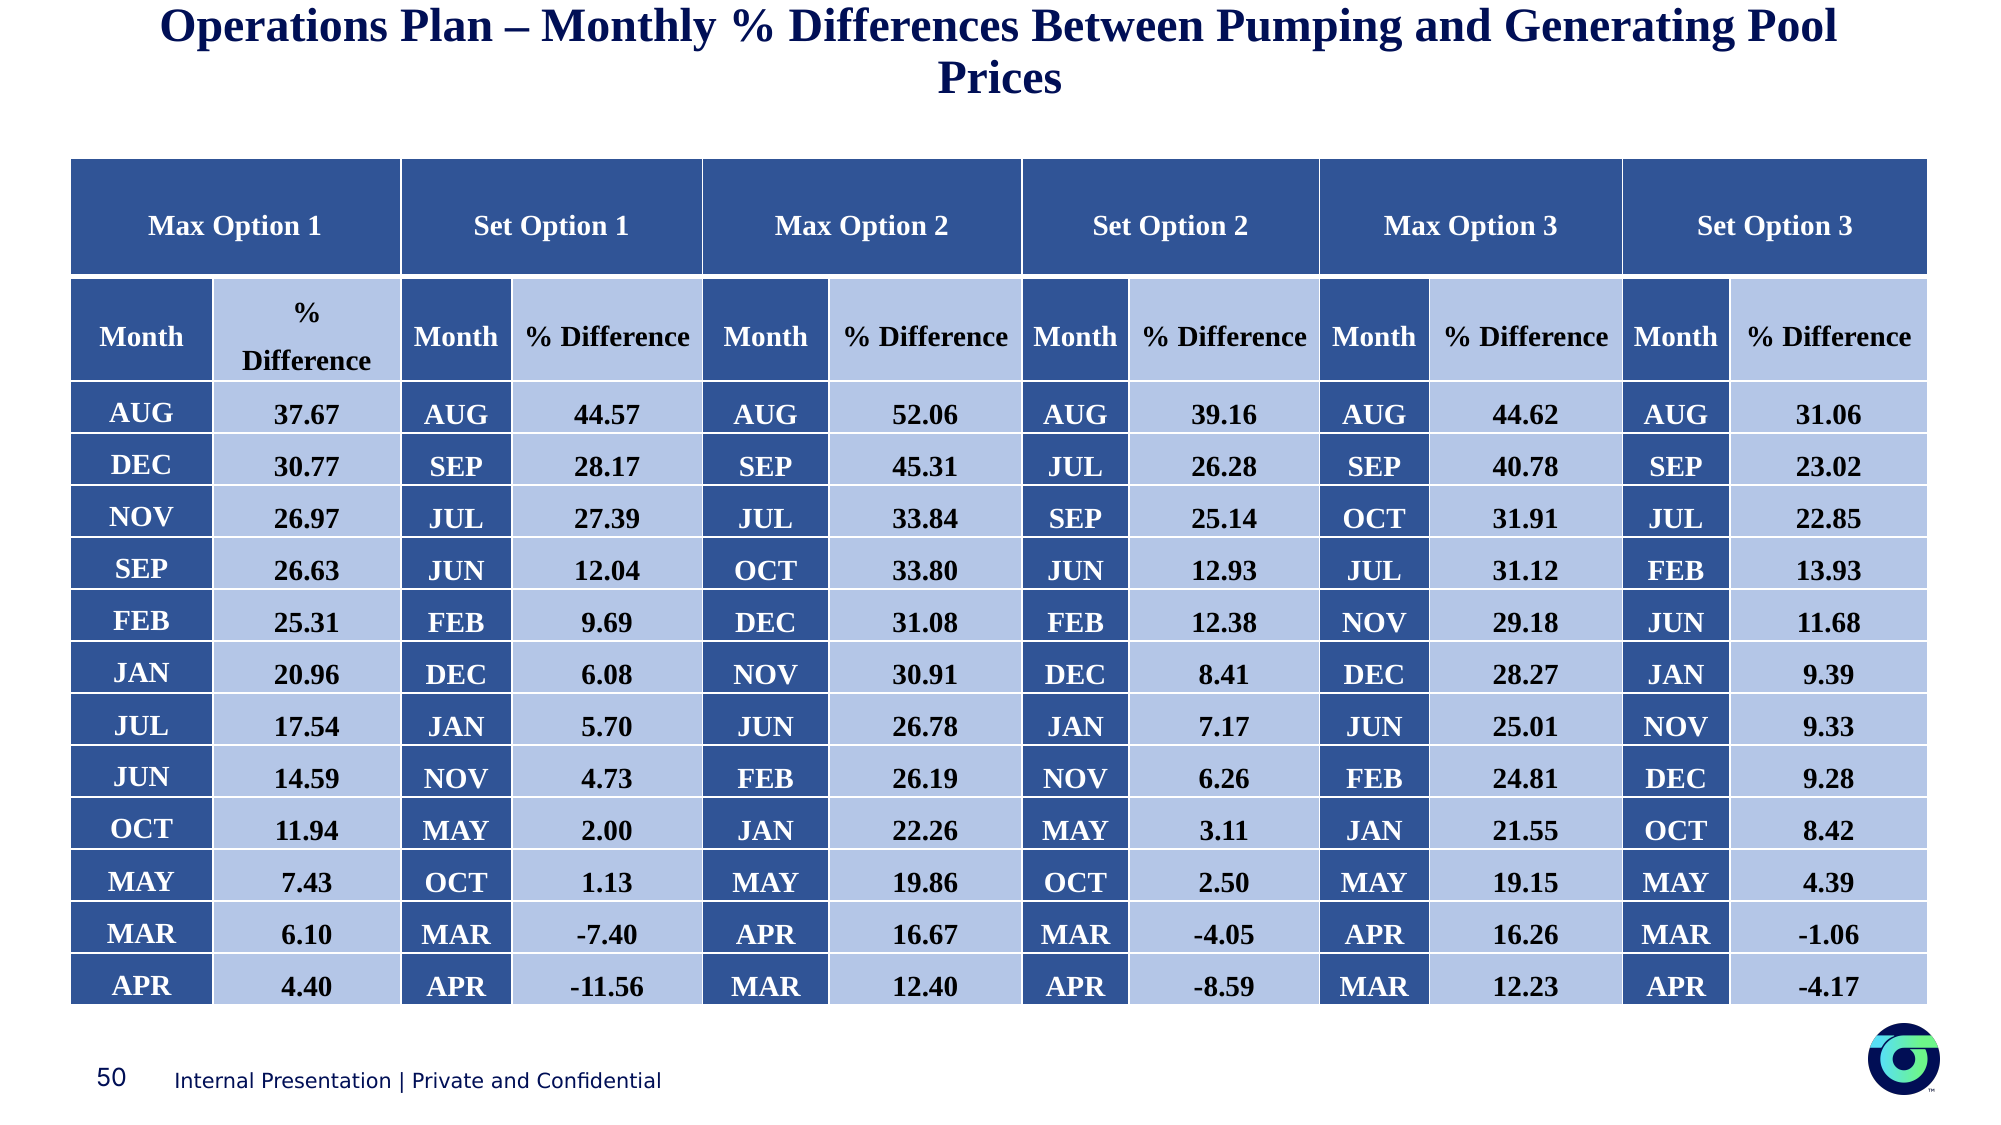

# Operations Plan – Monthly % Differences Between Pumping and Generating Pool Prices
| Max Option 1 |  | Set Option 1 |  | Max Option 2 |  | Set Option 2 |  | Max Option 3 |  | Set Option 3 |  |
| --- | --- | --- | --- | --- | --- | --- | --- | --- | --- | --- | --- |
| Month | % Difference | Month | % Difference | Month | % Difference | Month | % Difference | Month | % Difference | Month | % Difference |
| AUG | 37.67 | AUG | 44.57 | AUG | 52.06 | AUG | 39.16 | AUG | 44.62 | AUG | 31.06 |
| DEC | 30.77 | SEP | 28.17 | SEP | 45.31 | JUL | 26.28 | SEP | 40.78 | SEP | 23.02 |
| NOV | 26.97 | JUL | 27.39 | JUL | 33.84 | SEP | 25.14 | OCT | 31.91 | JUL | 22.85 |
| SEP | 26.63 | JUN | 12.04 | OCT | 33.80 | JUN | 12.93 | JUL | 31.12 | FEB | 13.93 |
| FEB | 25.31 | FEB | 9.69 | DEC | 31.08 | FEB | 12.38 | NOV | 29.18 | JUN | 11.68 |
| JAN | 20.96 | DEC | 6.08 | NOV | 30.91 | DEC | 8.41 | DEC | 28.27 | JAN | 9.39 |
| JUL | 17.54 | JAN | 5.70 | JUN | 26.78 | JAN | 7.17 | JUN | 25.01 | NOV | 9.33 |
| JUN | 14.59 | NOV | 4.73 | FEB | 26.19 | NOV | 6.26 | FEB | 24.81 | DEC | 9.28 |
| OCT | 11.94 | MAY | 2.00 | JAN | 22.26 | MAY | 3.11 | JAN | 21.55 | OCT | 8.42 |
| MAY | 7.43 | OCT | 1.13 | MAY | 19.86 | OCT | 2.50 | MAY | 19.15 | MAY | 4.39 |
| MAR | 6.10 | MAR | -7.40 | APR | 16.67 | MAR | -4.05 | APR | 16.26 | MAR | -1.06 |
| APR | 4.40 | APR | -11.56 | MAR | 12.40 | APR | -8.59 | MAR | 12.23 | APR | -4.17 |